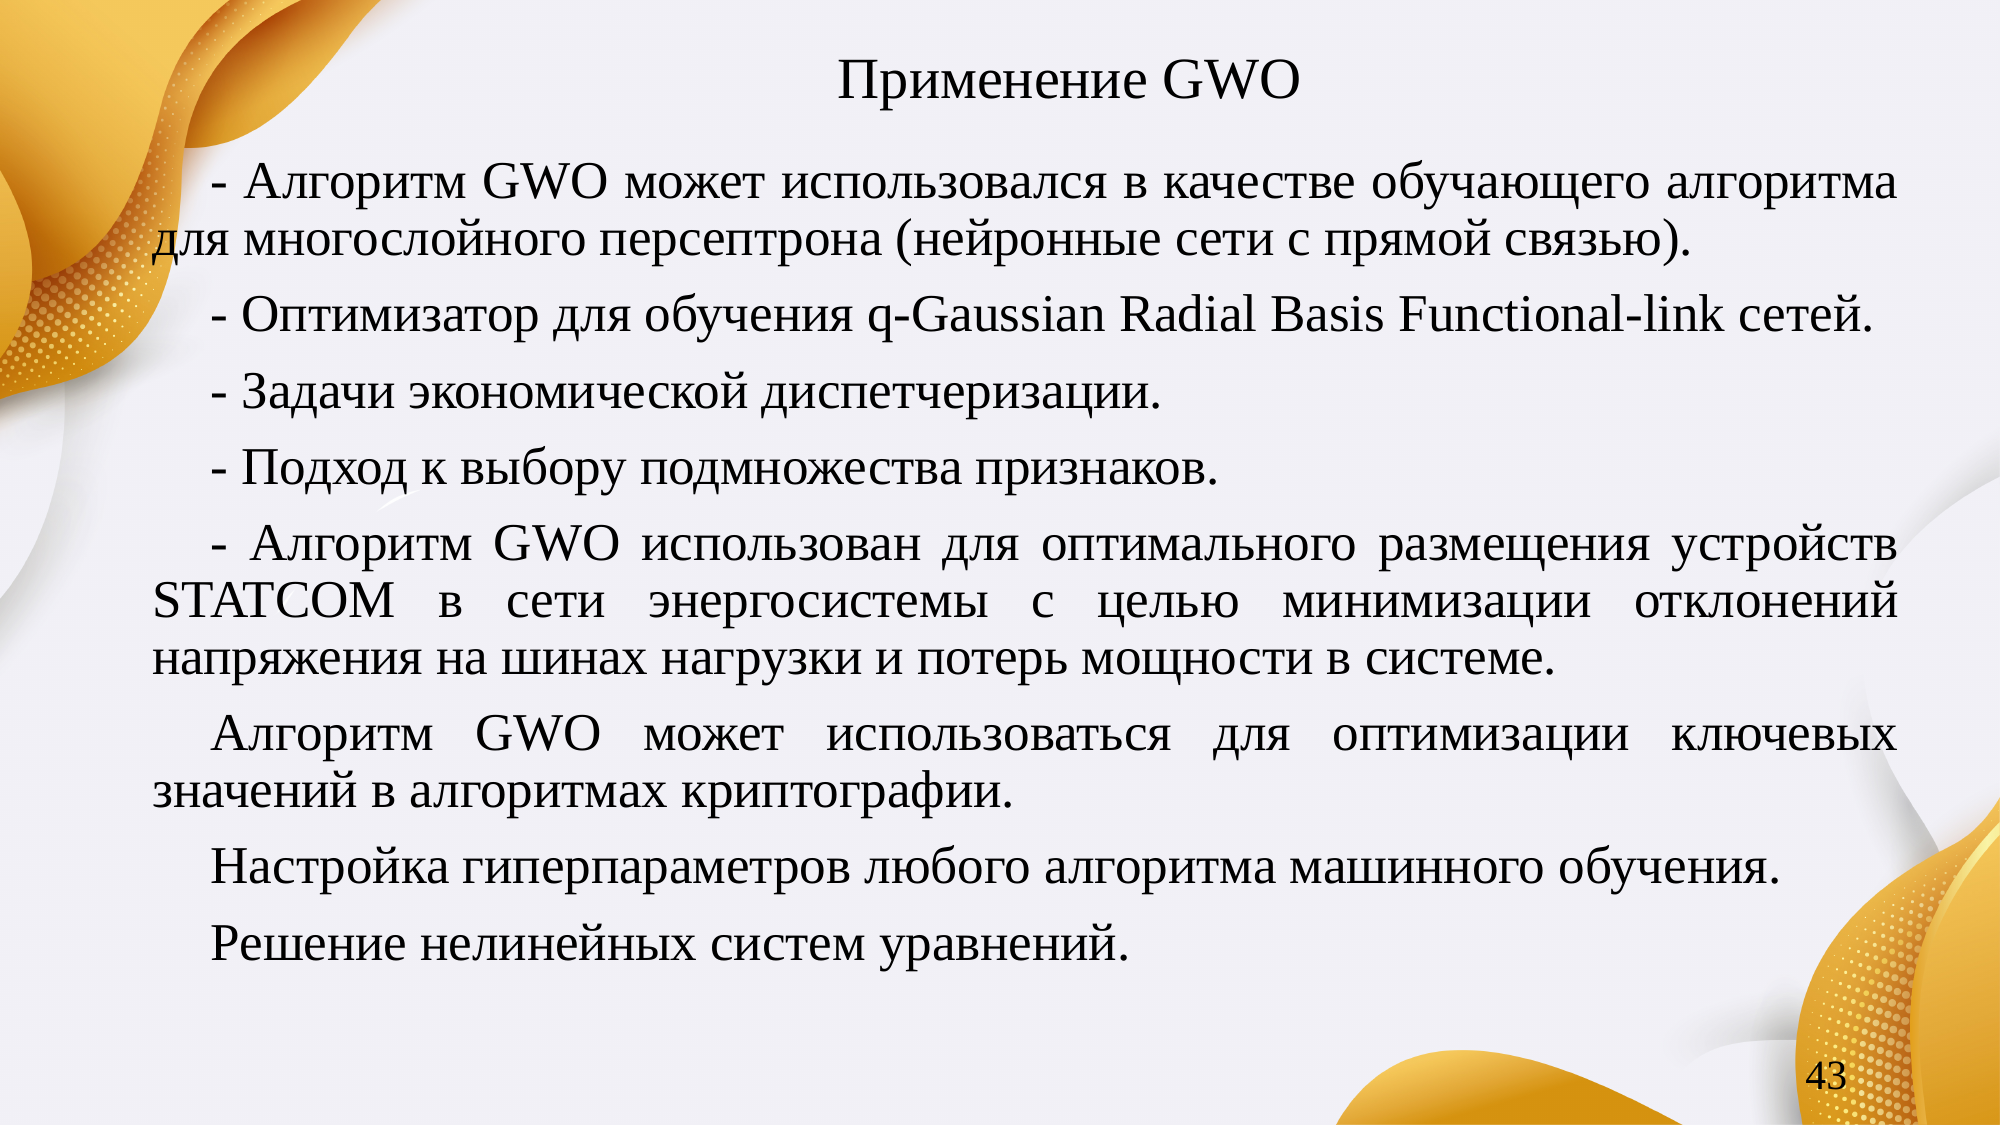

# Применение GWO
- Алгоритм GWO может использовался в качестве обучающего алгоритма для многослойного персептрона (нейронные сети с прямой связью).
- Оптимизатор для обучения q-Gaussian Radial Basis Functional-link сетей.
- Задачи экономической диспетчеризации.
- Подход к выбору подмножества признаков.
- Алгоритм GWO использован для оптимального размещения устройств STATCOM в сети энергосистемы с целью минимизации отклонений напряжения на шинах нагрузки и потерь мощности в системе.
Алгоритм GWO может использоваться для оптимизации ключевых значений в алгоритмах криптографии.
Настройка гиперпараметров любого алгоритма машинного обучения.
Решение нелинейных систем уравнений.

43